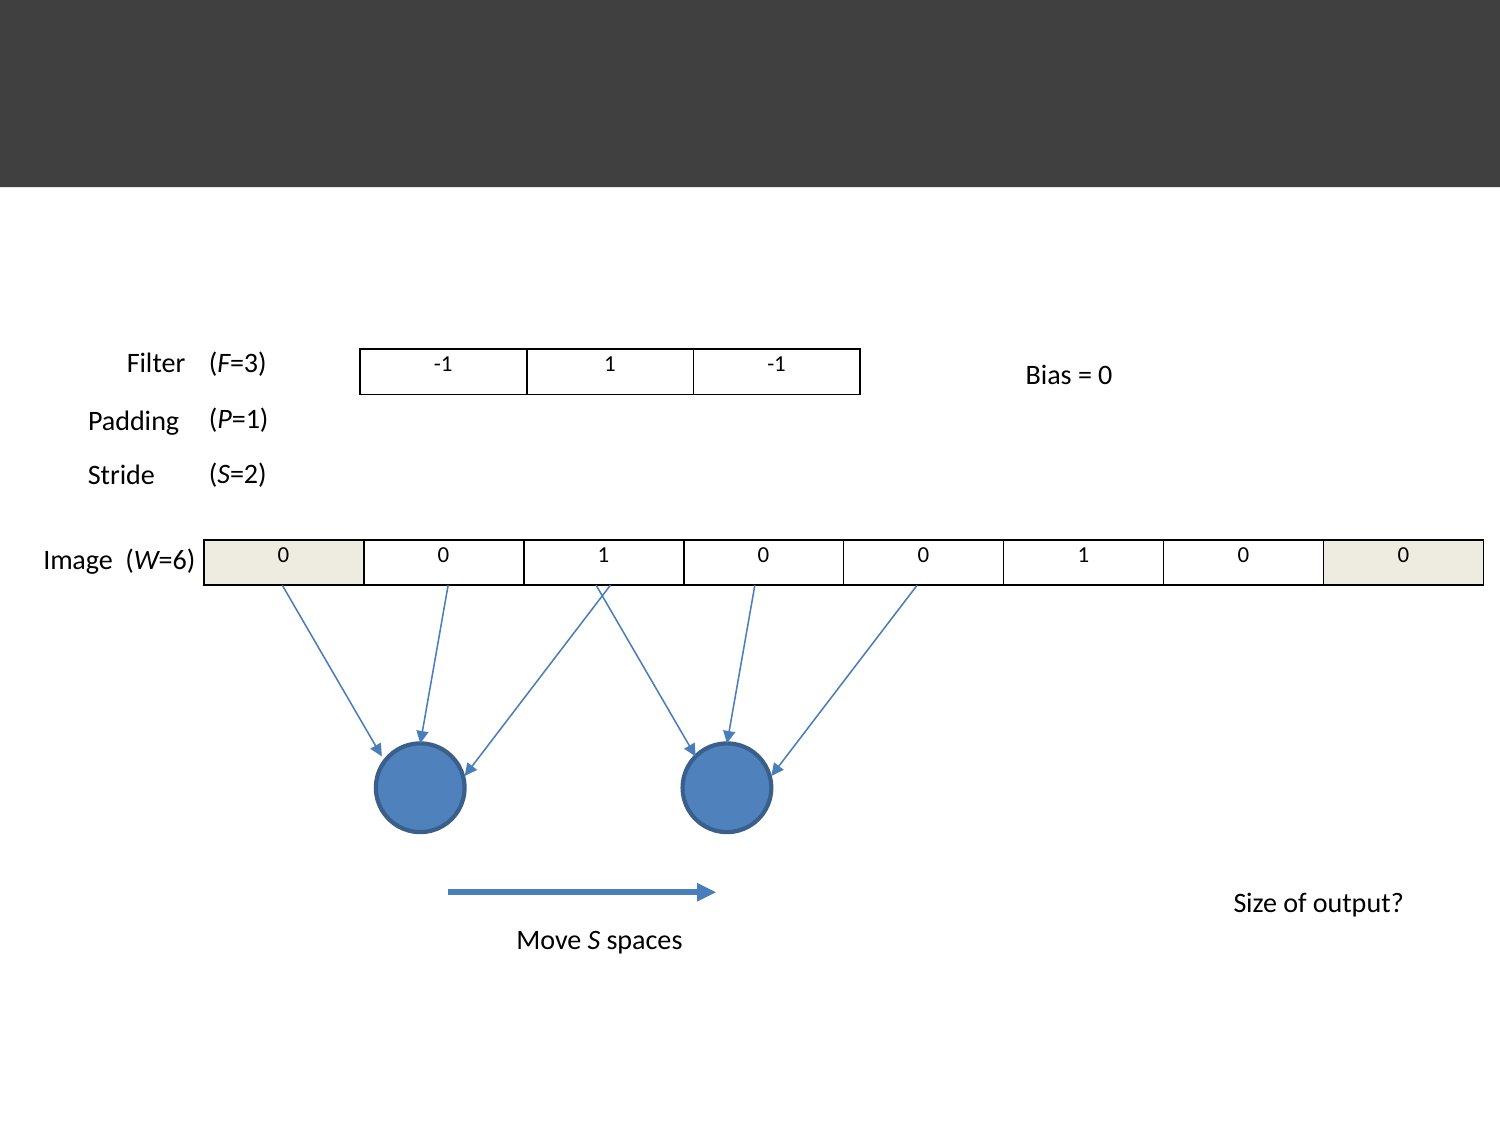

Filter
(F=3)
| -1 | 1 | -1 |
| --- | --- | --- |
Bias = 0
(P=1)
Padding
(S=2)
Stride
(W=6)
Image
| 0 | 0 | 1 | 0 | 0 | 1 | 0 | 0 |
| --- | --- | --- | --- | --- | --- | --- | --- |

Size of output?
Move S spaces